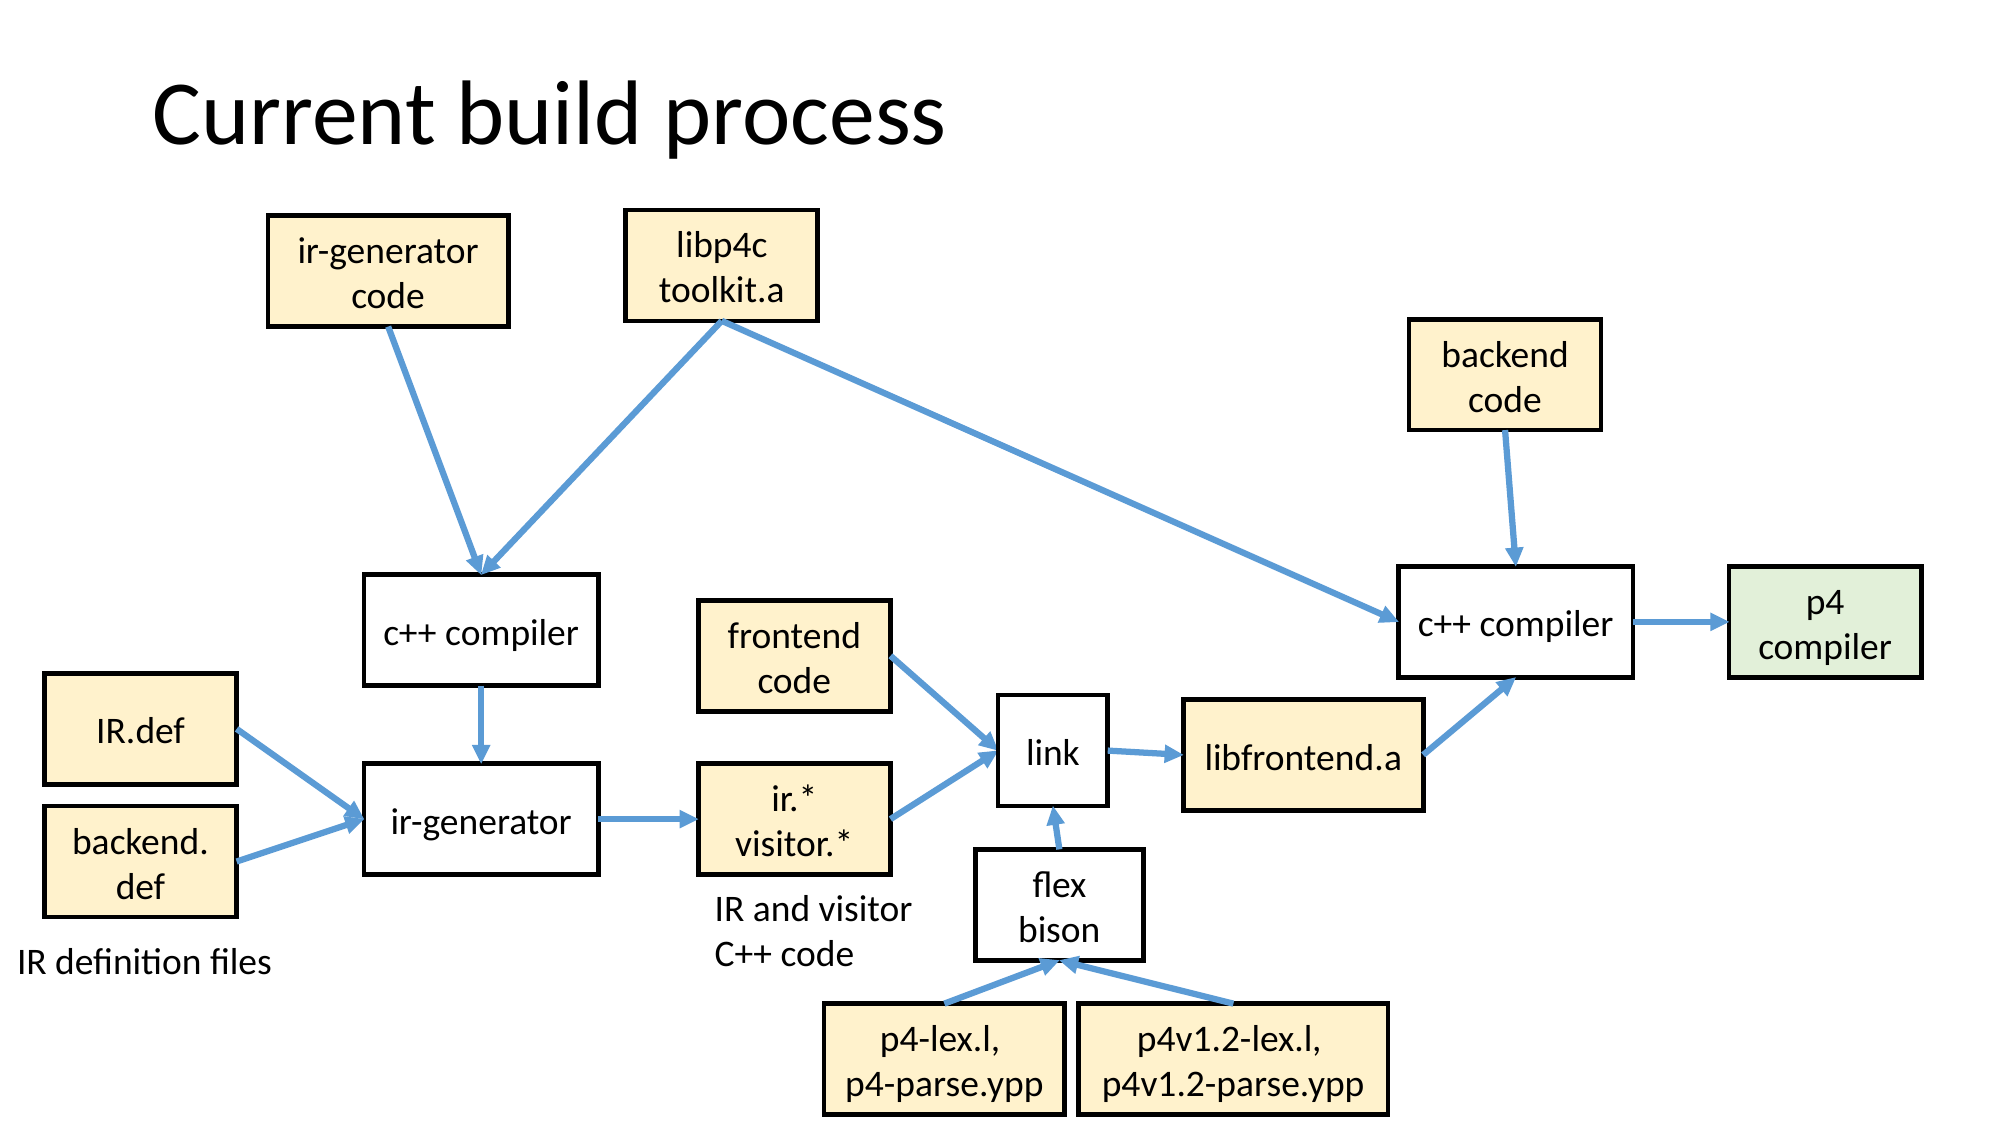

# Current build process
libp4c
toolkit.a
ir-generator
code
backend
code
p4 compiler
c++ compiler
c++ compiler
frontend
code
IR.def
link
libfrontend.a
ir-generator
ir.*
visitor.*
backend.
def
flex
bison
IR and visitor
C++ code
IR definition files
p4v1.2-lex.l,
p4v1.2-parse.ypp
p4-lex.l,
p4-parse.ypp